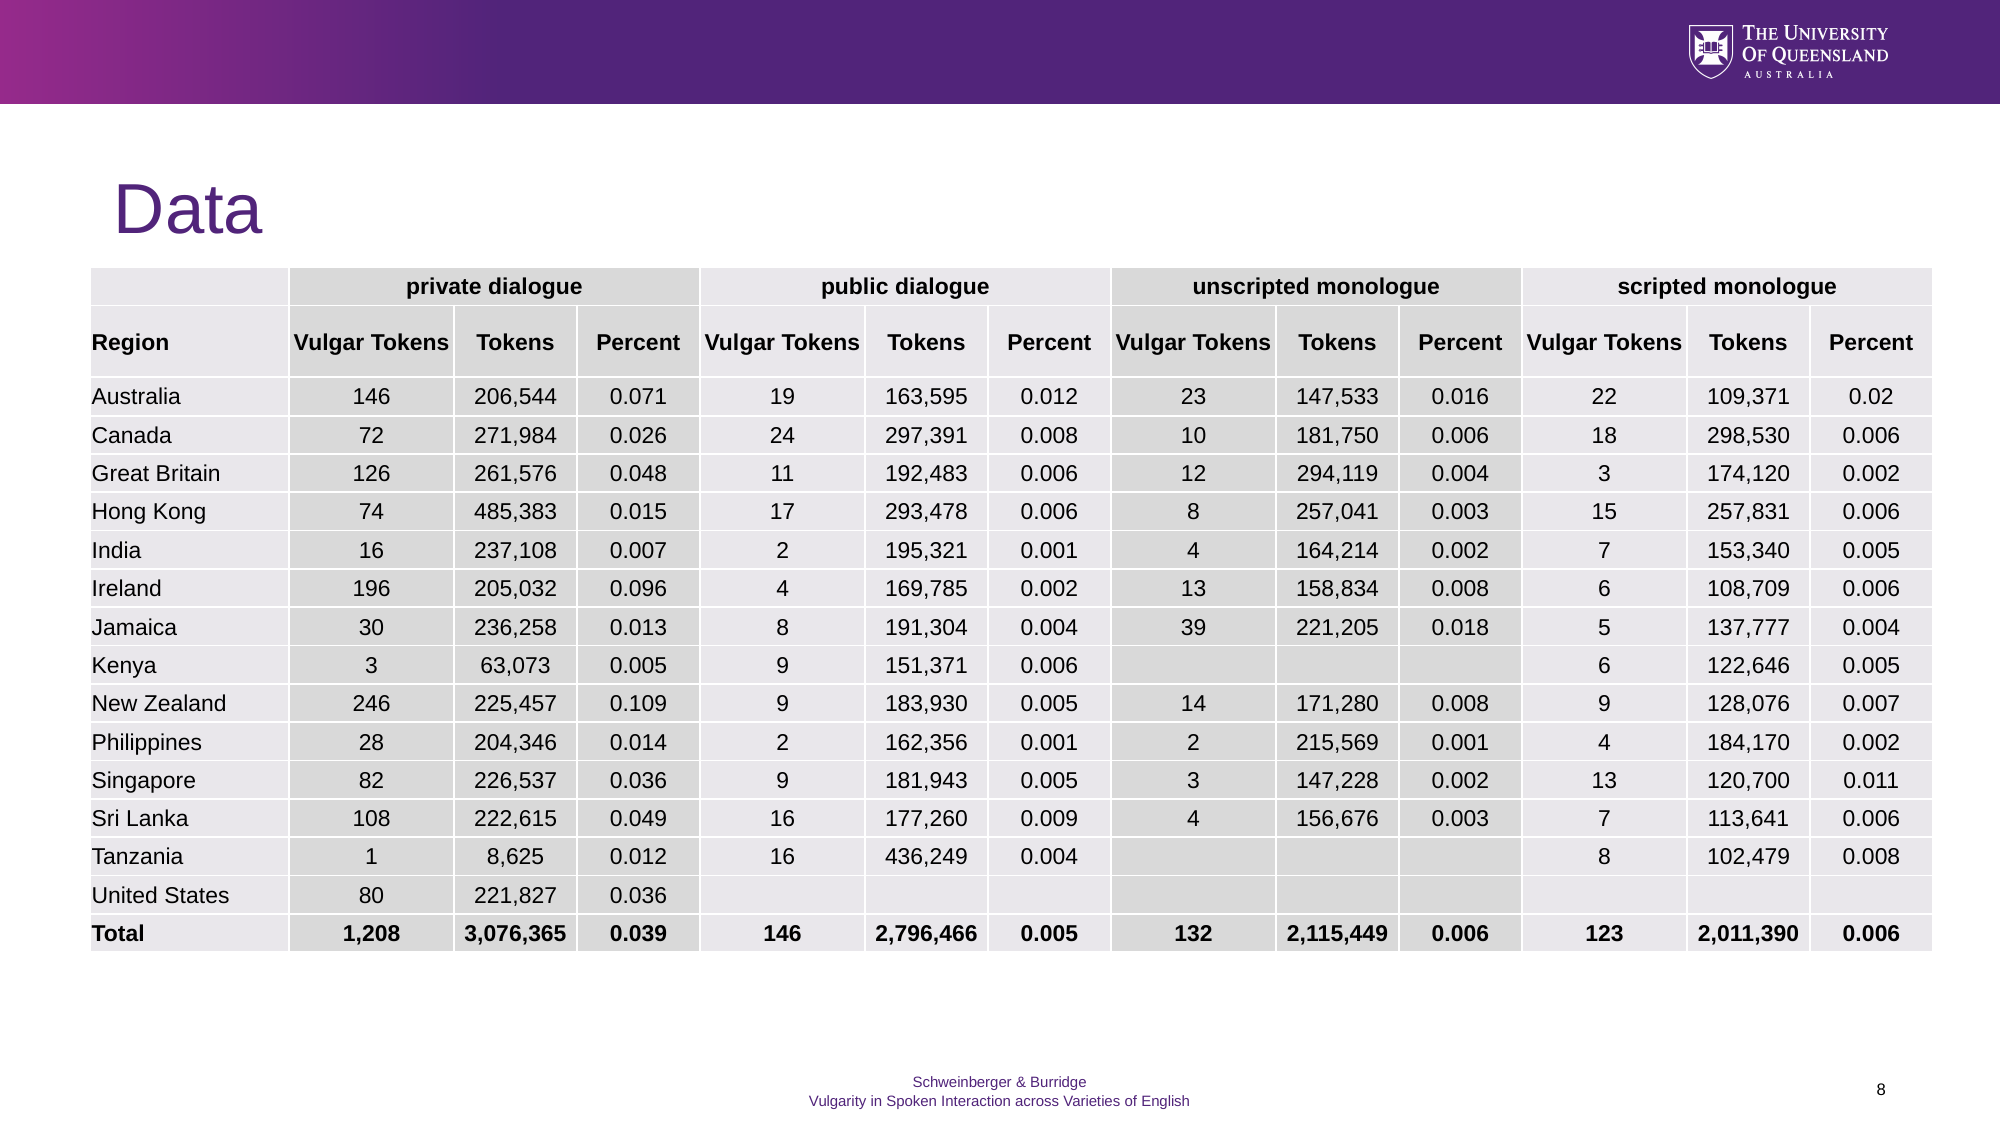

# Data
|  | private dialogue |  |  | public dialogue |  |  | unscripted monologue |  |  | scripted monologue |  |  |
| --- | --- | --- | --- | --- | --- | --- | --- | --- | --- | --- | --- | --- |
| Region | Vulgar Tokens | Tokens | Percent | Vulgar Tokens | Tokens | Percent | Vulgar Tokens | Tokens | Percent | Vulgar Tokens | Tokens | Percent |
| Australia | 146 | 206,544 | 0.071 | 19 | 163,595 | 0.012 | 23 | 147,533 | 0.016 | 22 | 109,371 | 0.02 |
| Canada | 72 | 271,984 | 0.026 | 24 | 297,391 | 0.008 | 10 | 181,750 | 0.006 | 18 | 298,530 | 0.006 |
| Great Britain | 126 | 261,576 | 0.048 | 11 | 192,483 | 0.006 | 12 | 294,119 | 0.004 | 3 | 174,120 | 0.002 |
| Hong Kong | 74 | 485,383 | 0.015 | 17 | 293,478 | 0.006 | 8 | 257,041 | 0.003 | 15 | 257,831 | 0.006 |
| India | 16 | 237,108 | 0.007 | 2 | 195,321 | 0.001 | 4 | 164,214 | 0.002 | 7 | 153,340 | 0.005 |
| Ireland | 196 | 205,032 | 0.096 | 4 | 169,785 | 0.002 | 13 | 158,834 | 0.008 | 6 | 108,709 | 0.006 |
| Jamaica | 30 | 236,258 | 0.013 | 8 | 191,304 | 0.004 | 39 | 221,205 | 0.018 | 5 | 137,777 | 0.004 |
| Kenya | 3 | 63,073 | 0.005 | 9 | 151,371 | 0.006 |  |  |  | 6 | 122,646 | 0.005 |
| New Zealand | 246 | 225,457 | 0.109 | 9 | 183,930 | 0.005 | 14 | 171,280 | 0.008 | 9 | 128,076 | 0.007 |
| Philippines | 28 | 204,346 | 0.014 | 2 | 162,356 | 0.001 | 2 | 215,569 | 0.001 | 4 | 184,170 | 0.002 |
| Singapore | 82 | 226,537 | 0.036 | 9 | 181,943 | 0.005 | 3 | 147,228 | 0.002 | 13 | 120,700 | 0.011 |
| Sri Lanka | 108 | 222,615 | 0.049 | 16 | 177,260 | 0.009 | 4 | 156,676 | 0.003 | 7 | 113,641 | 0.006 |
| Tanzania | 1 | 8,625 | 0.012 | 16 | 436,249 | 0.004 |  |  |  | 8 | 102,479 | 0.008 |
| United States | 80 | 221,827 | 0.036 |  |  |  |  |  |  |  |  |  |
| Total | 1,208 | 3,076,365 | 0.039 | 146 | 2,796,466 | 0.005 | 132 | 2,115,449 | 0.006 | 123 | 2,011,390 | 0.006 |
8
Schweinberger & Burridge
Vulgarity in Spoken Interaction across Varieties of English